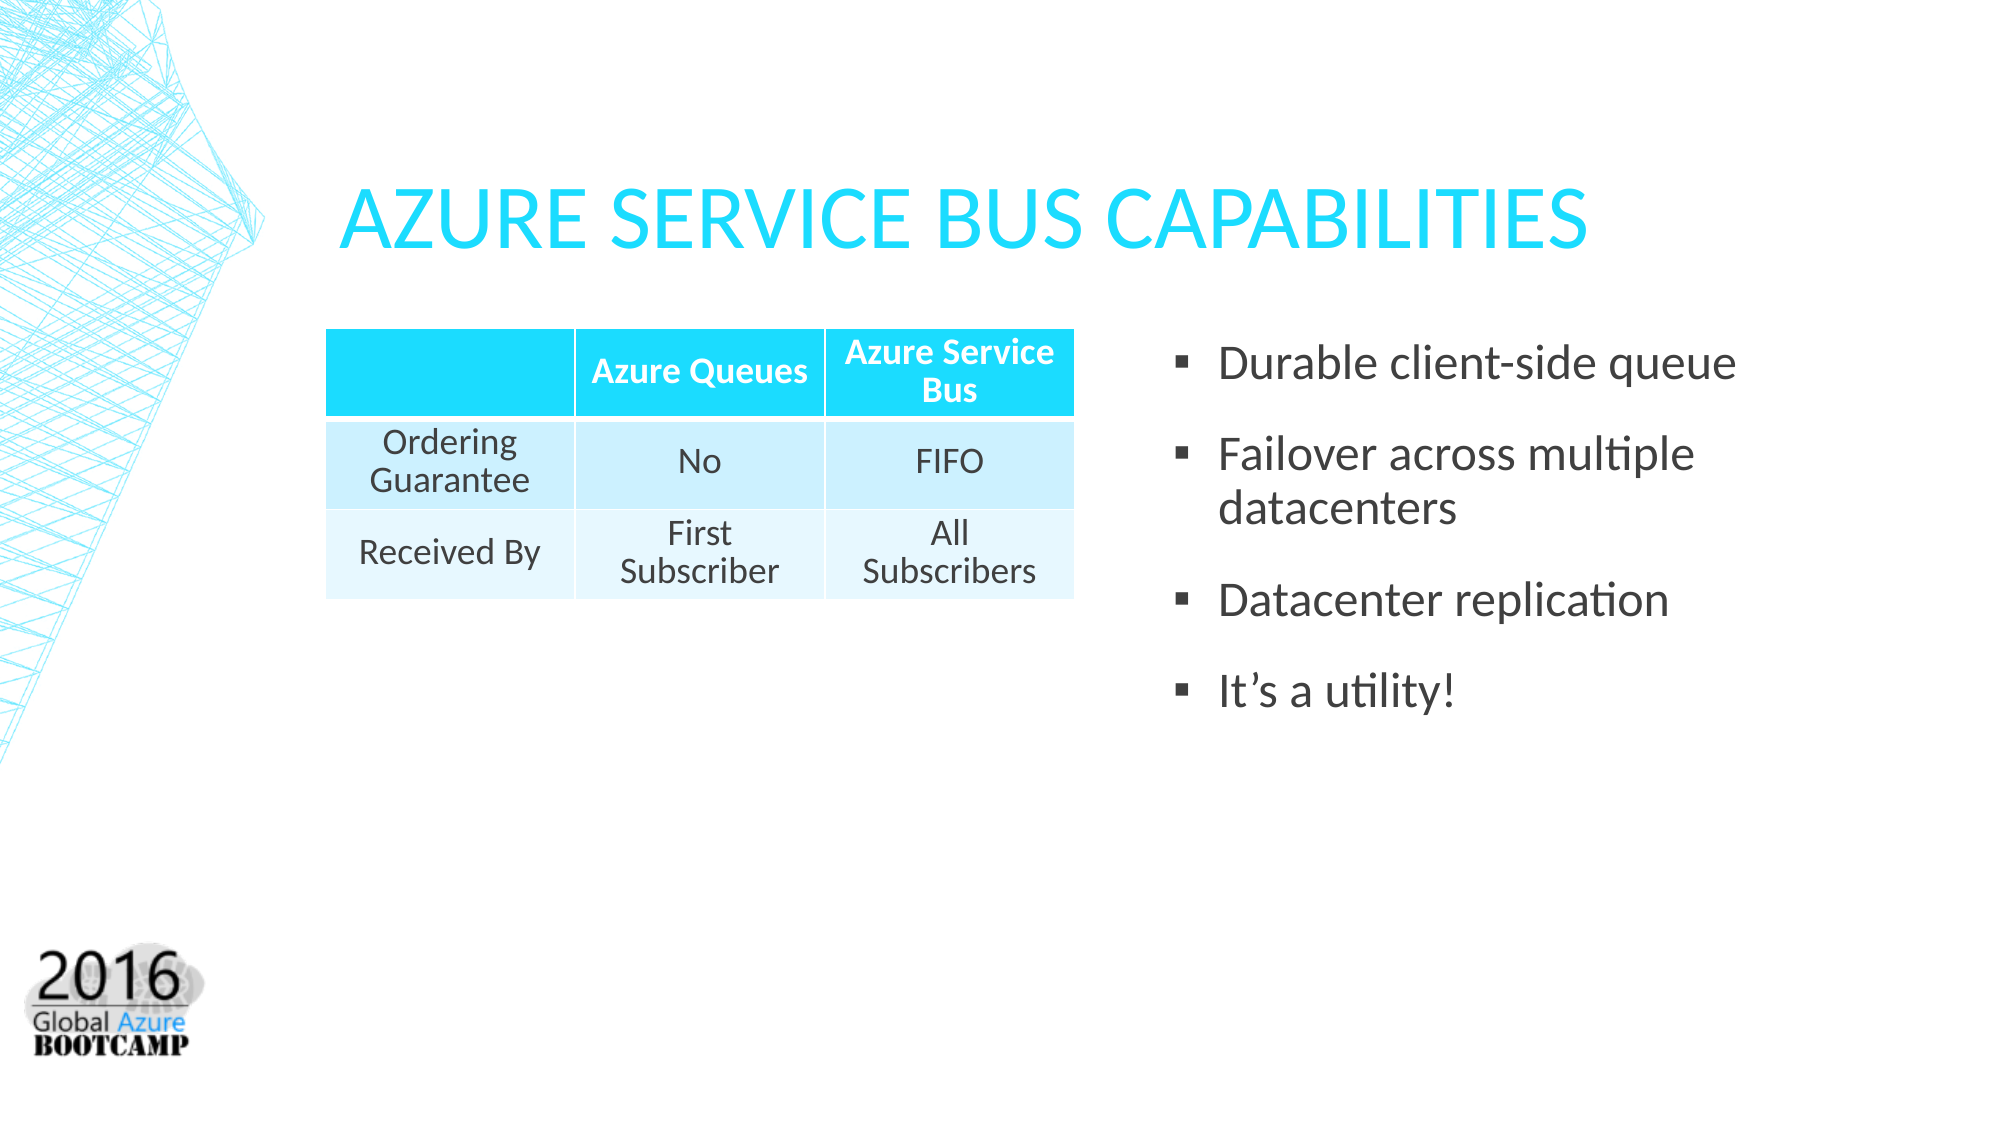

# Azure Service Bus Capabilities
|  | Azure Queues | Azure Service Bus |
| --- | --- | --- |
| Ordering Guarantee | No | FIFO |
| Received By | First Subscriber | All Subscribers |
Durable client-side queue
Failover across multiple datacenters
Datacenter replication
It’s a utility!